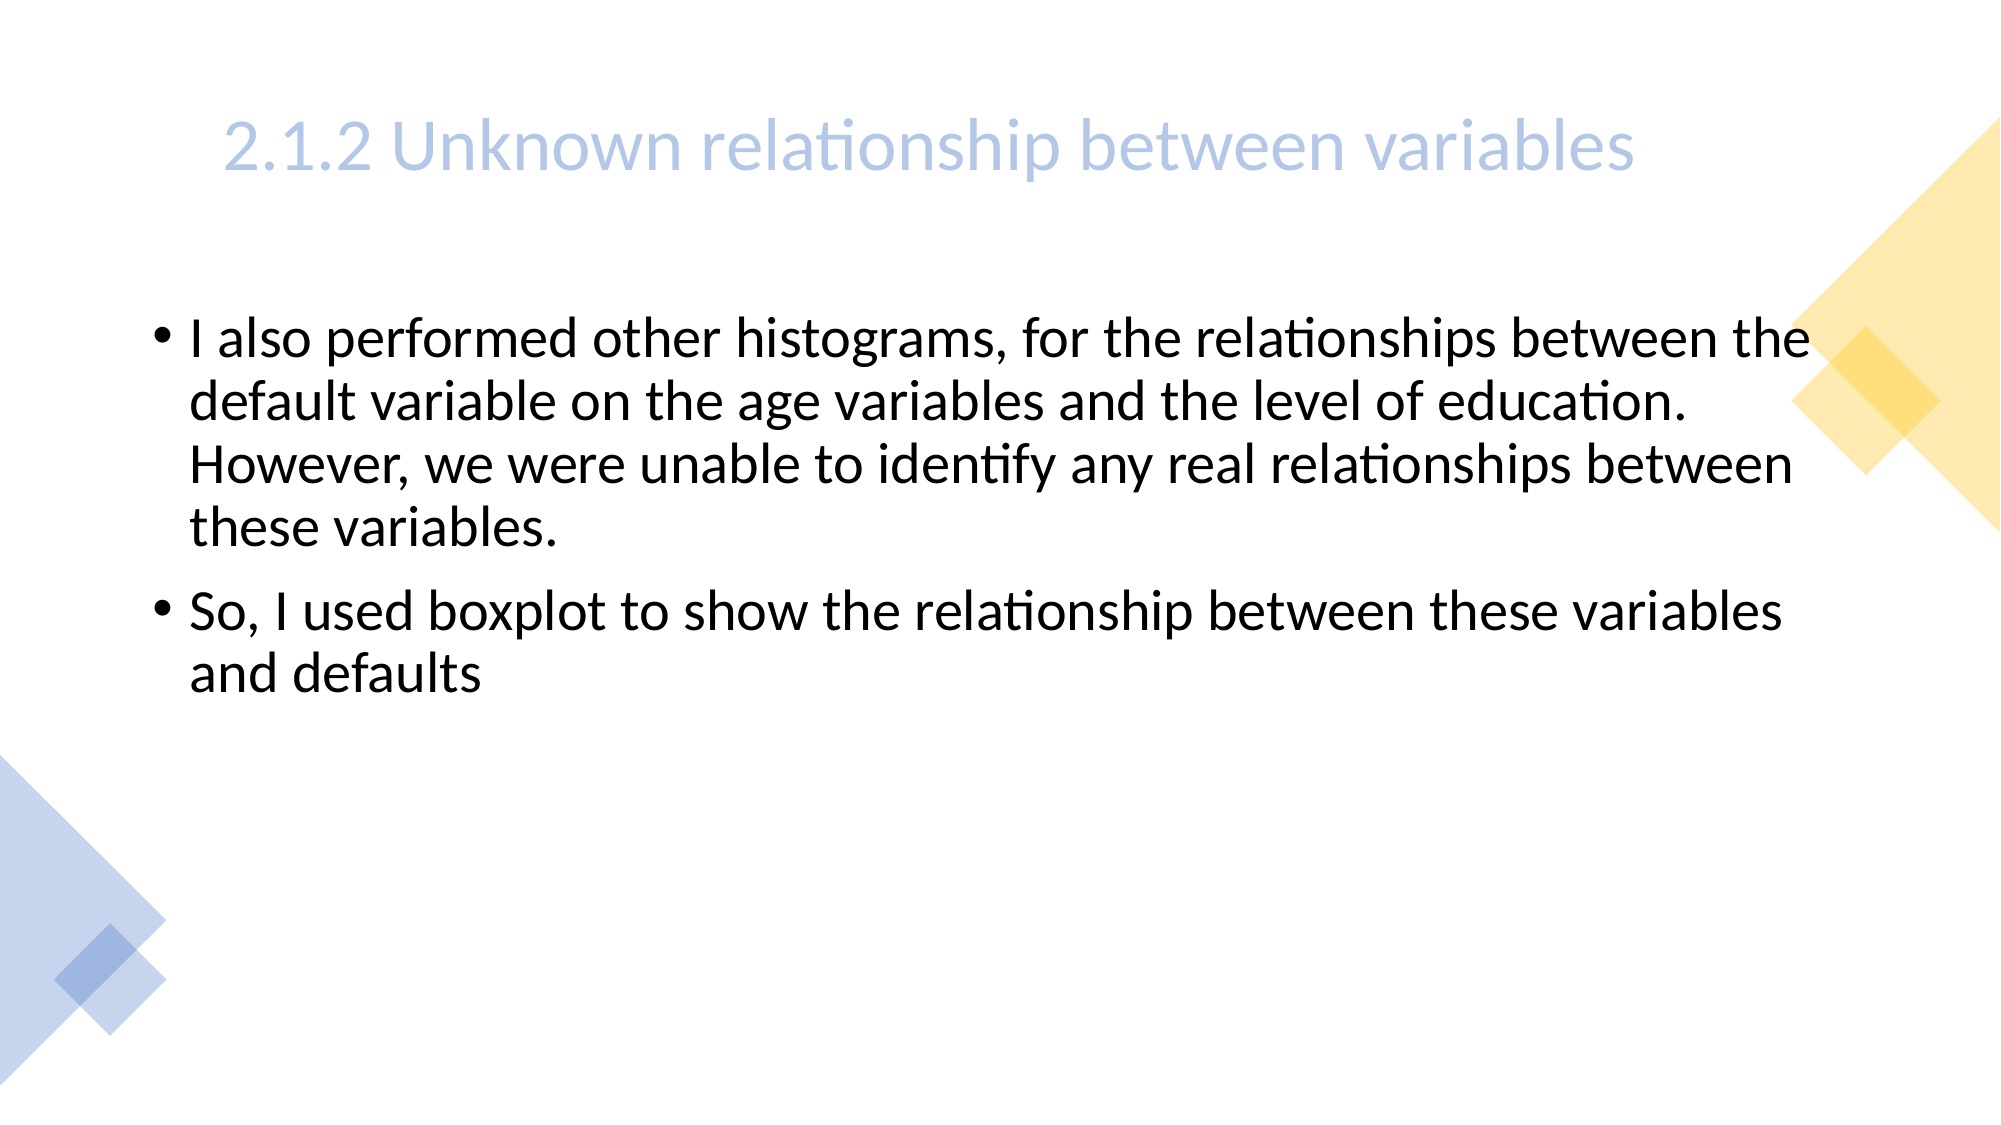

# 2.1.2 Unknown relationship between variables

I also performed other histograms, for the relationships between the default variable on the age variables and the level of education. However, we were unable to identify any real relationships between these variables.
So, I used boxplot to show the relationship between these variables and defaults